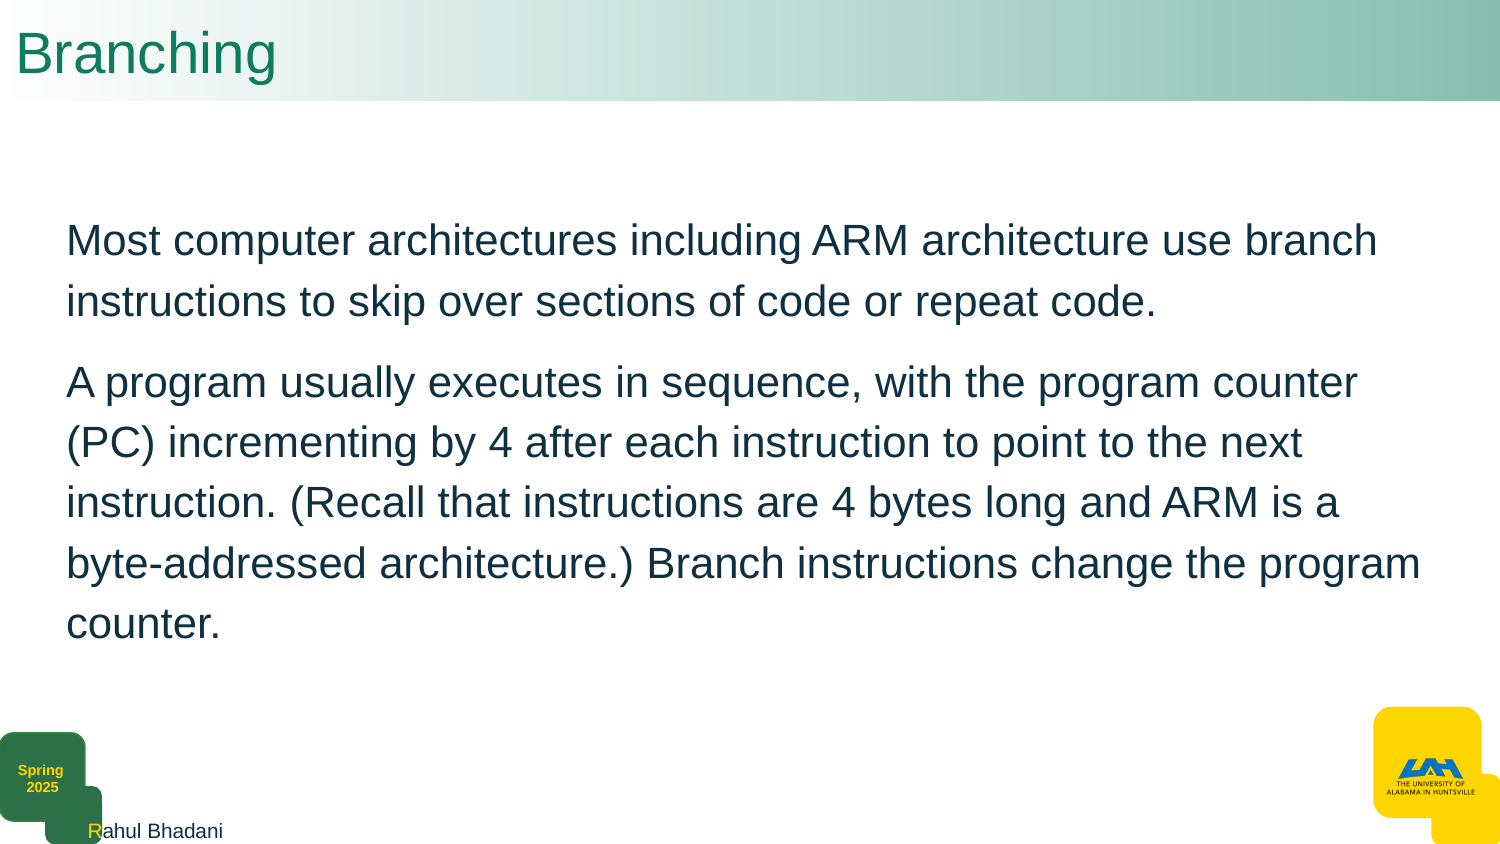

# Branching
Most computer architectures including ARM architecture use branch instructions to skip over sections of code or repeat code.
A program usually executes in sequence, with the program counter (PC) incrementing by 4 after each instruction to point to the next instruction. (Recall that instructions are 4 bytes long and ARM is a byte-addressed architecture.) Branch instructions change the program counter.